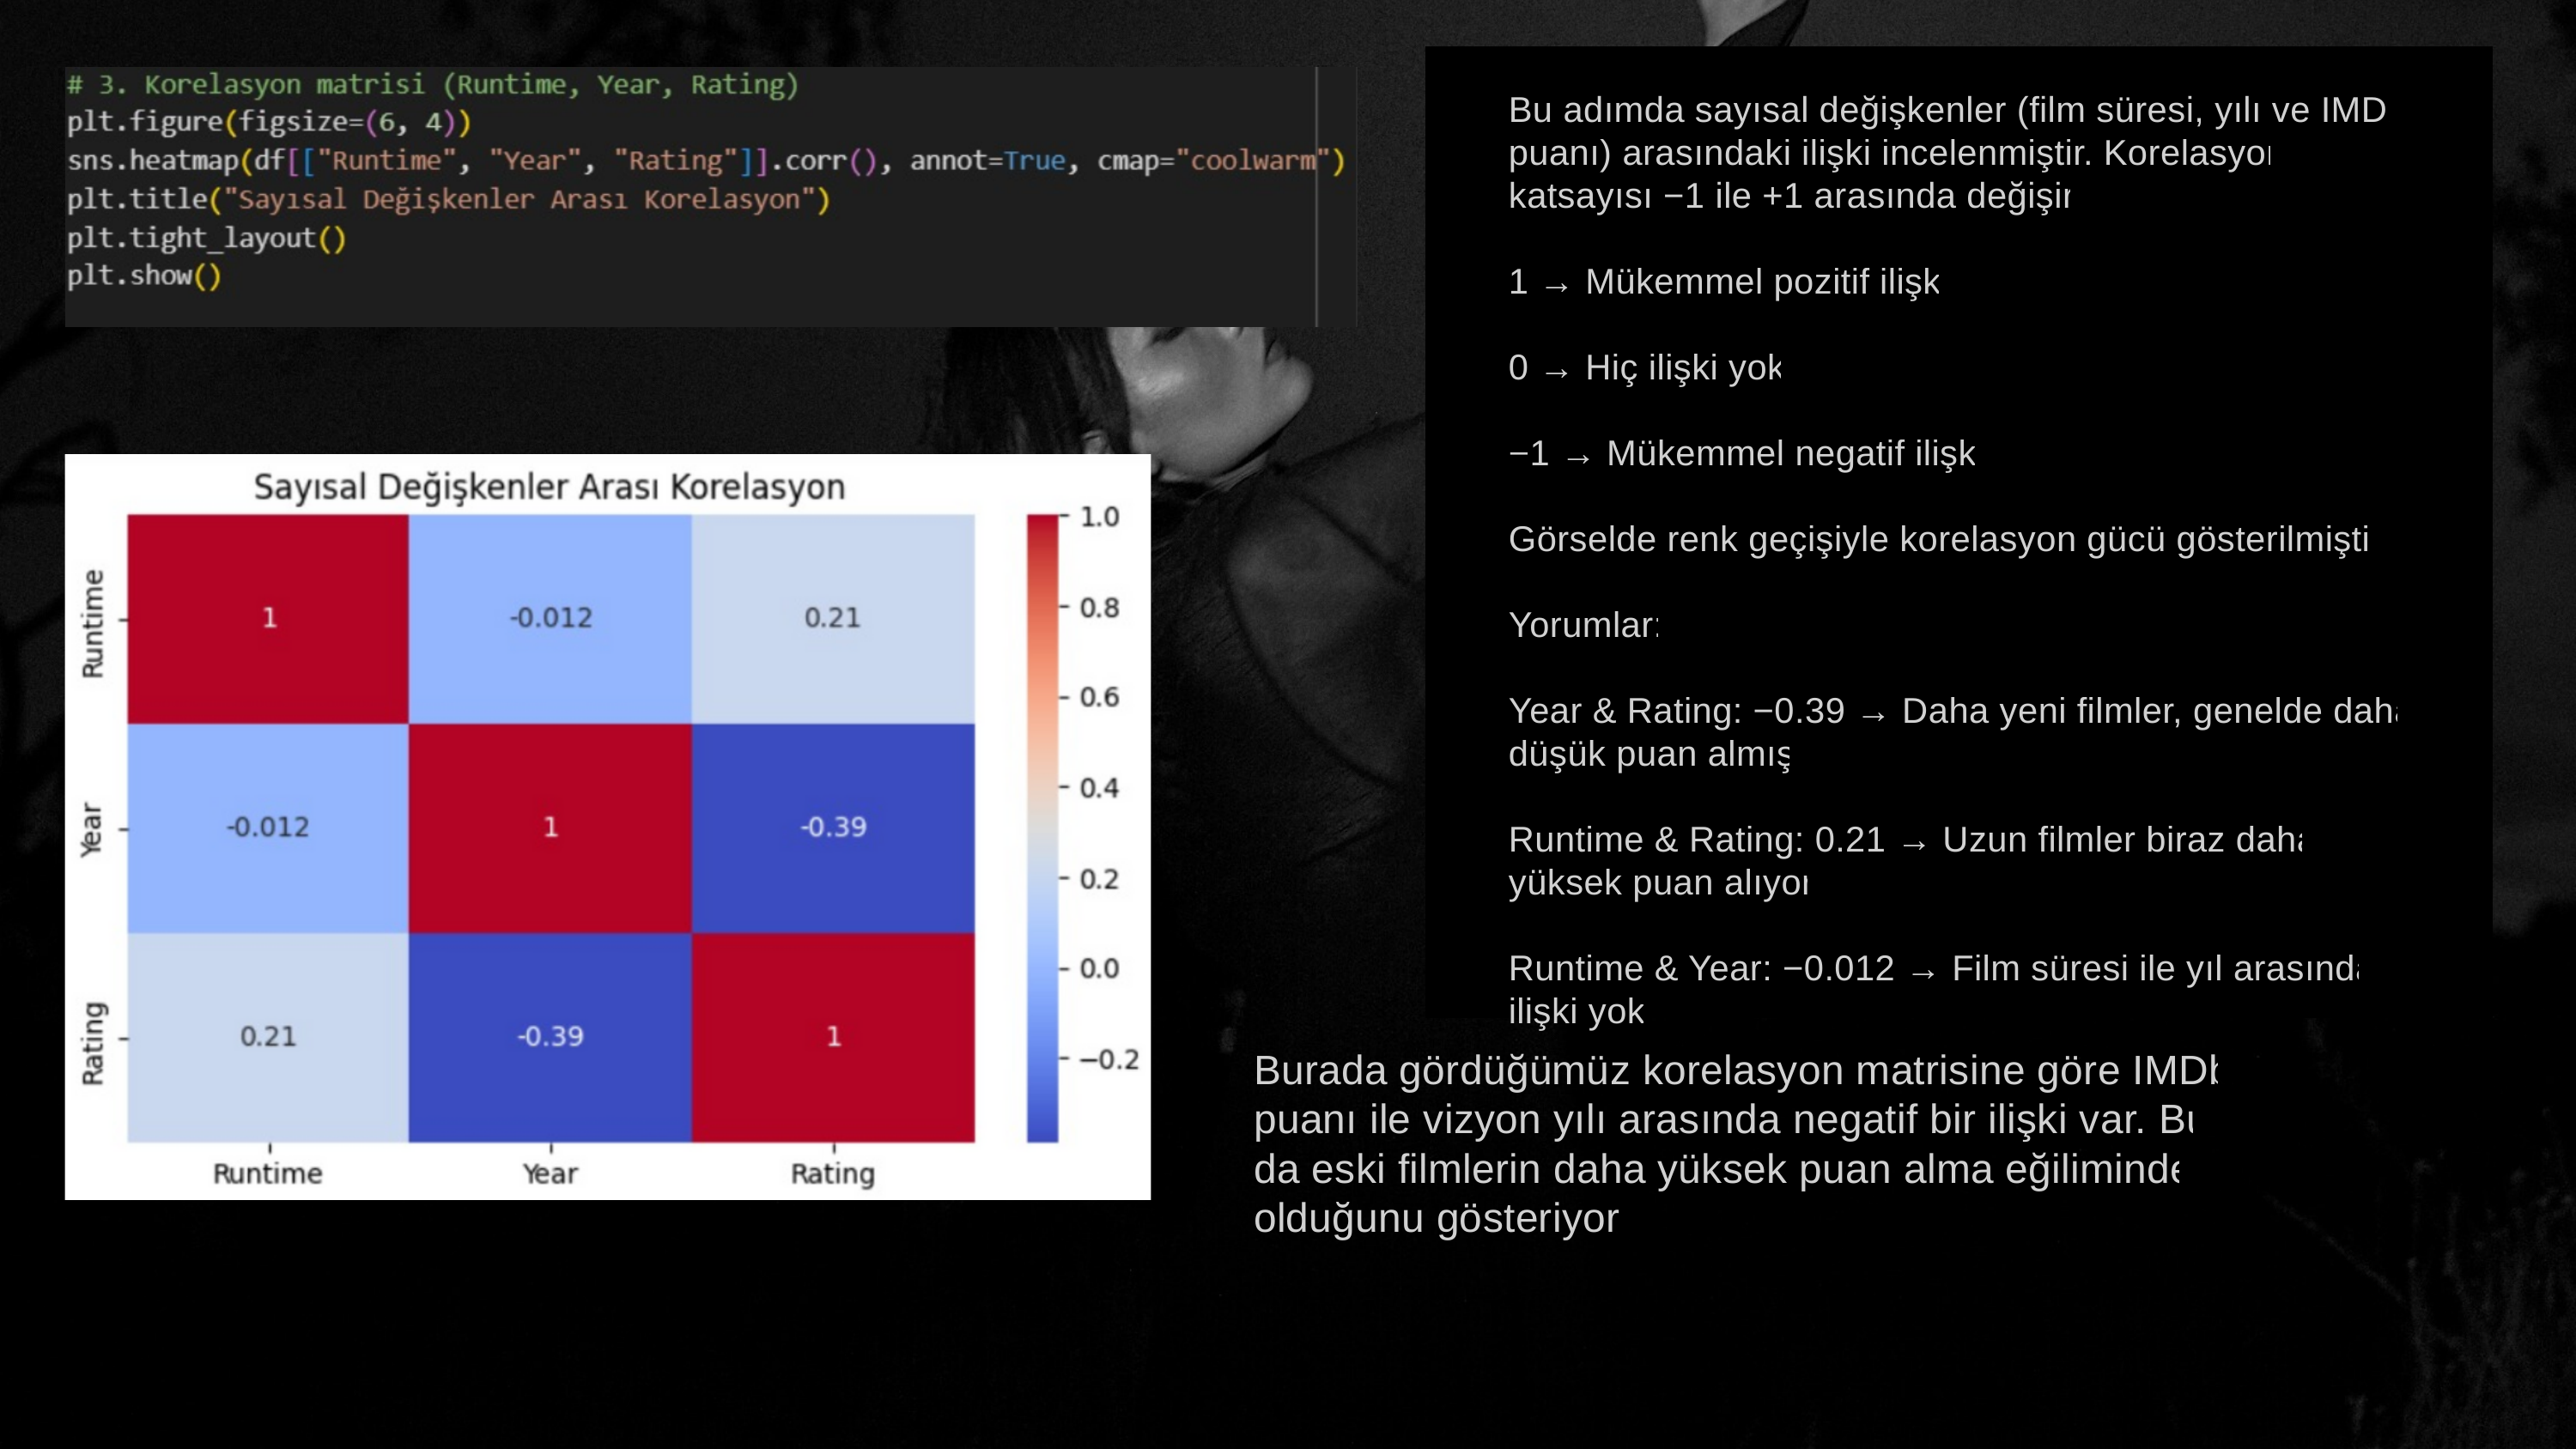

Bu adımda sayısal değişkenler (film süresi, yılı ve IMDb puanı) arasındaki ilişki incelenmiştir. Korelasyon katsayısı −1 ile +1 arasında değişir:

1 → Mükemmel pozitif ilişki

0 → Hiç ilişki yok

−1 → Mükemmel negatif ilişki

Görselde renk geçişiyle korelasyon gücü gösterilmiştir.

Yorumlar:

Year & Rating: −0.39 → Daha yeni filmler, genelde daha düşük puan almış

Runtime & Rating: 0.21 → Uzun filmler biraz daha yüksek puan alıyor

Runtime & Year: −0.012 → Film süresi ile yıl arasında ilişki yok

Burada gördüğümüz korelasyon matrisine göre IMDb puanı ile vizyon yılı arasında negatif bir ilişki var. Bu da eski filmlerin daha yüksek puan alma eğiliminde olduğunu gösteriyor.